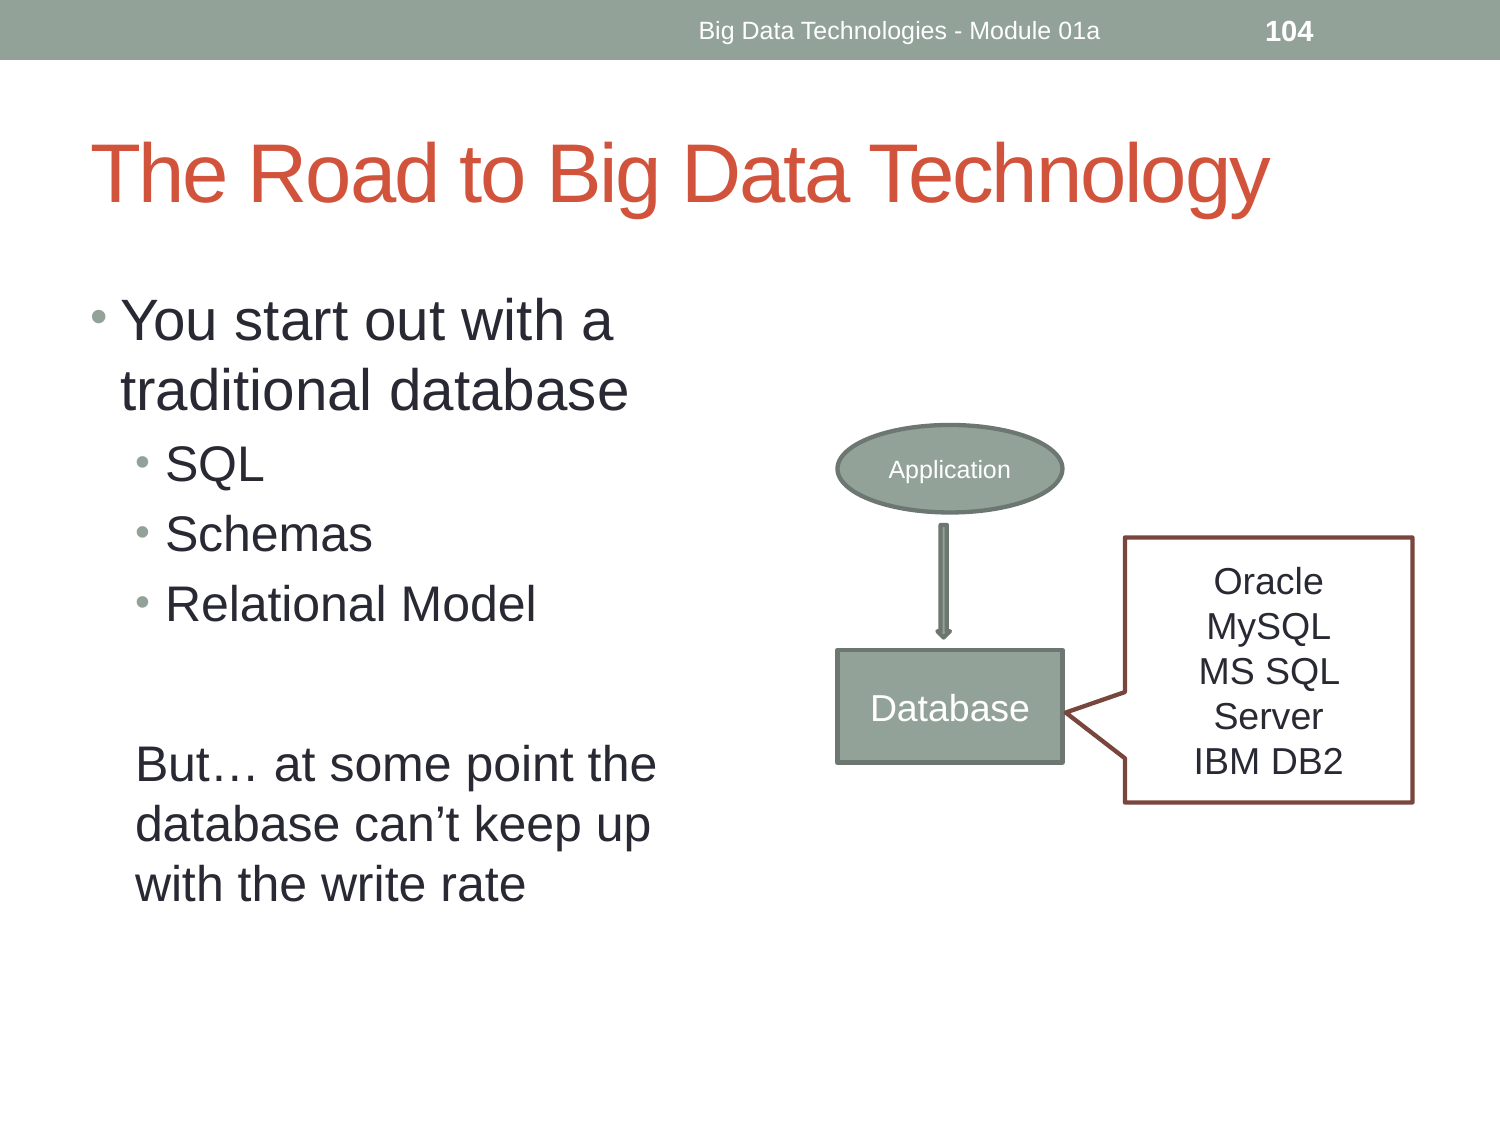

Big Data Technologies - Module 01a
104
# The Road to Big Data Technology
You start out with a traditional database
SQL
Schemas
Relational Model

But… at some point the database can’t keep up with the write rate
Application

Oracle
MySQL
MS SQL Server
IBM DB2
Database